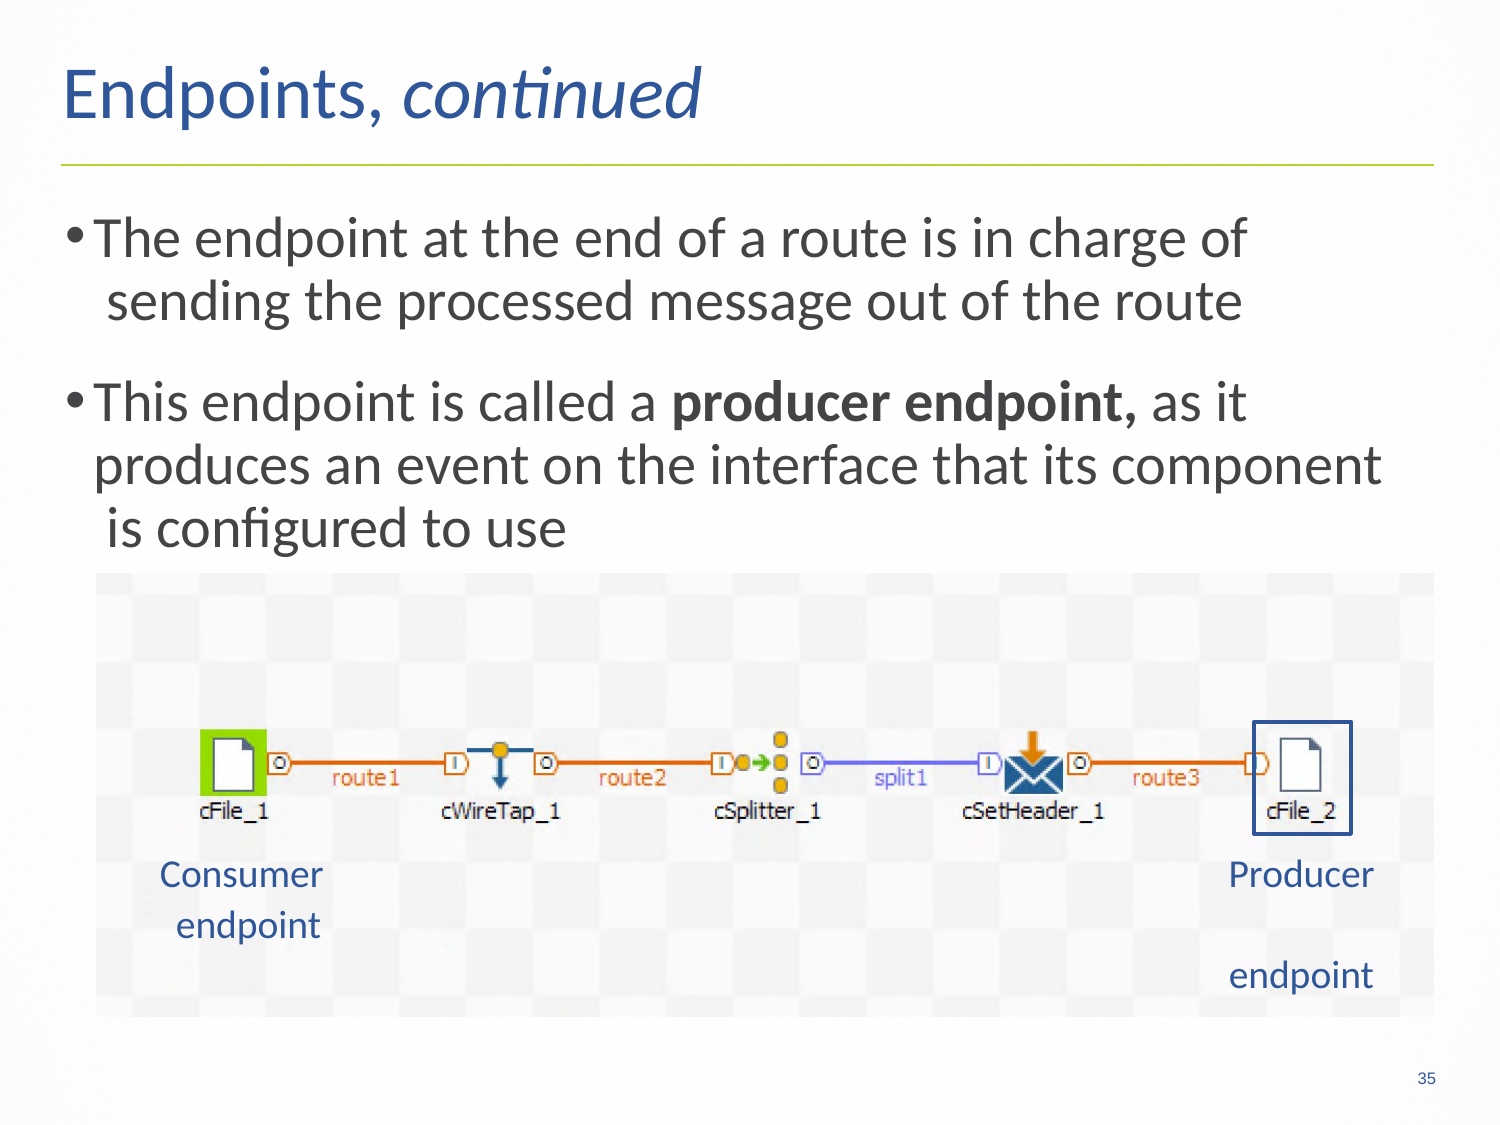

35
# Endpoints, continued

The endpoint at the end of a route is in charge of  sending the processed message out of the route
This endpoint is called a producer endpoint, as it  produces an event on the interface that its component  is configured to use

Consumer  endpoint
Producer  endpoint